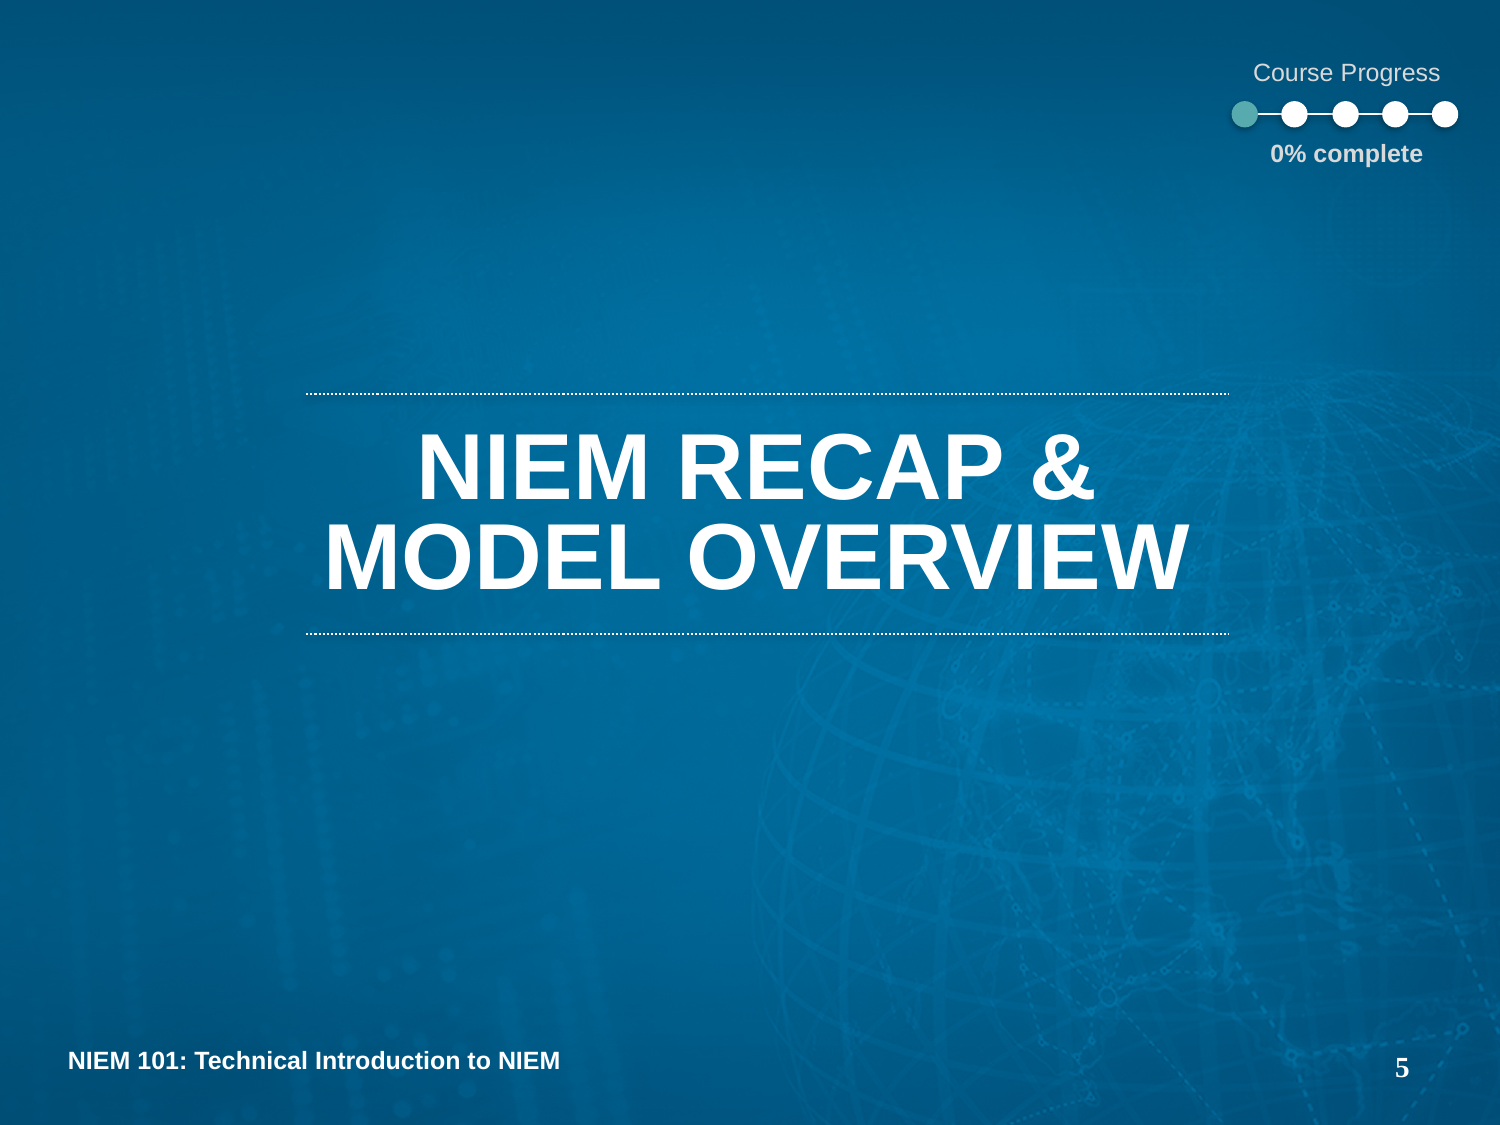

Course Progress

0% complete
# NIEM recap & model overview
5